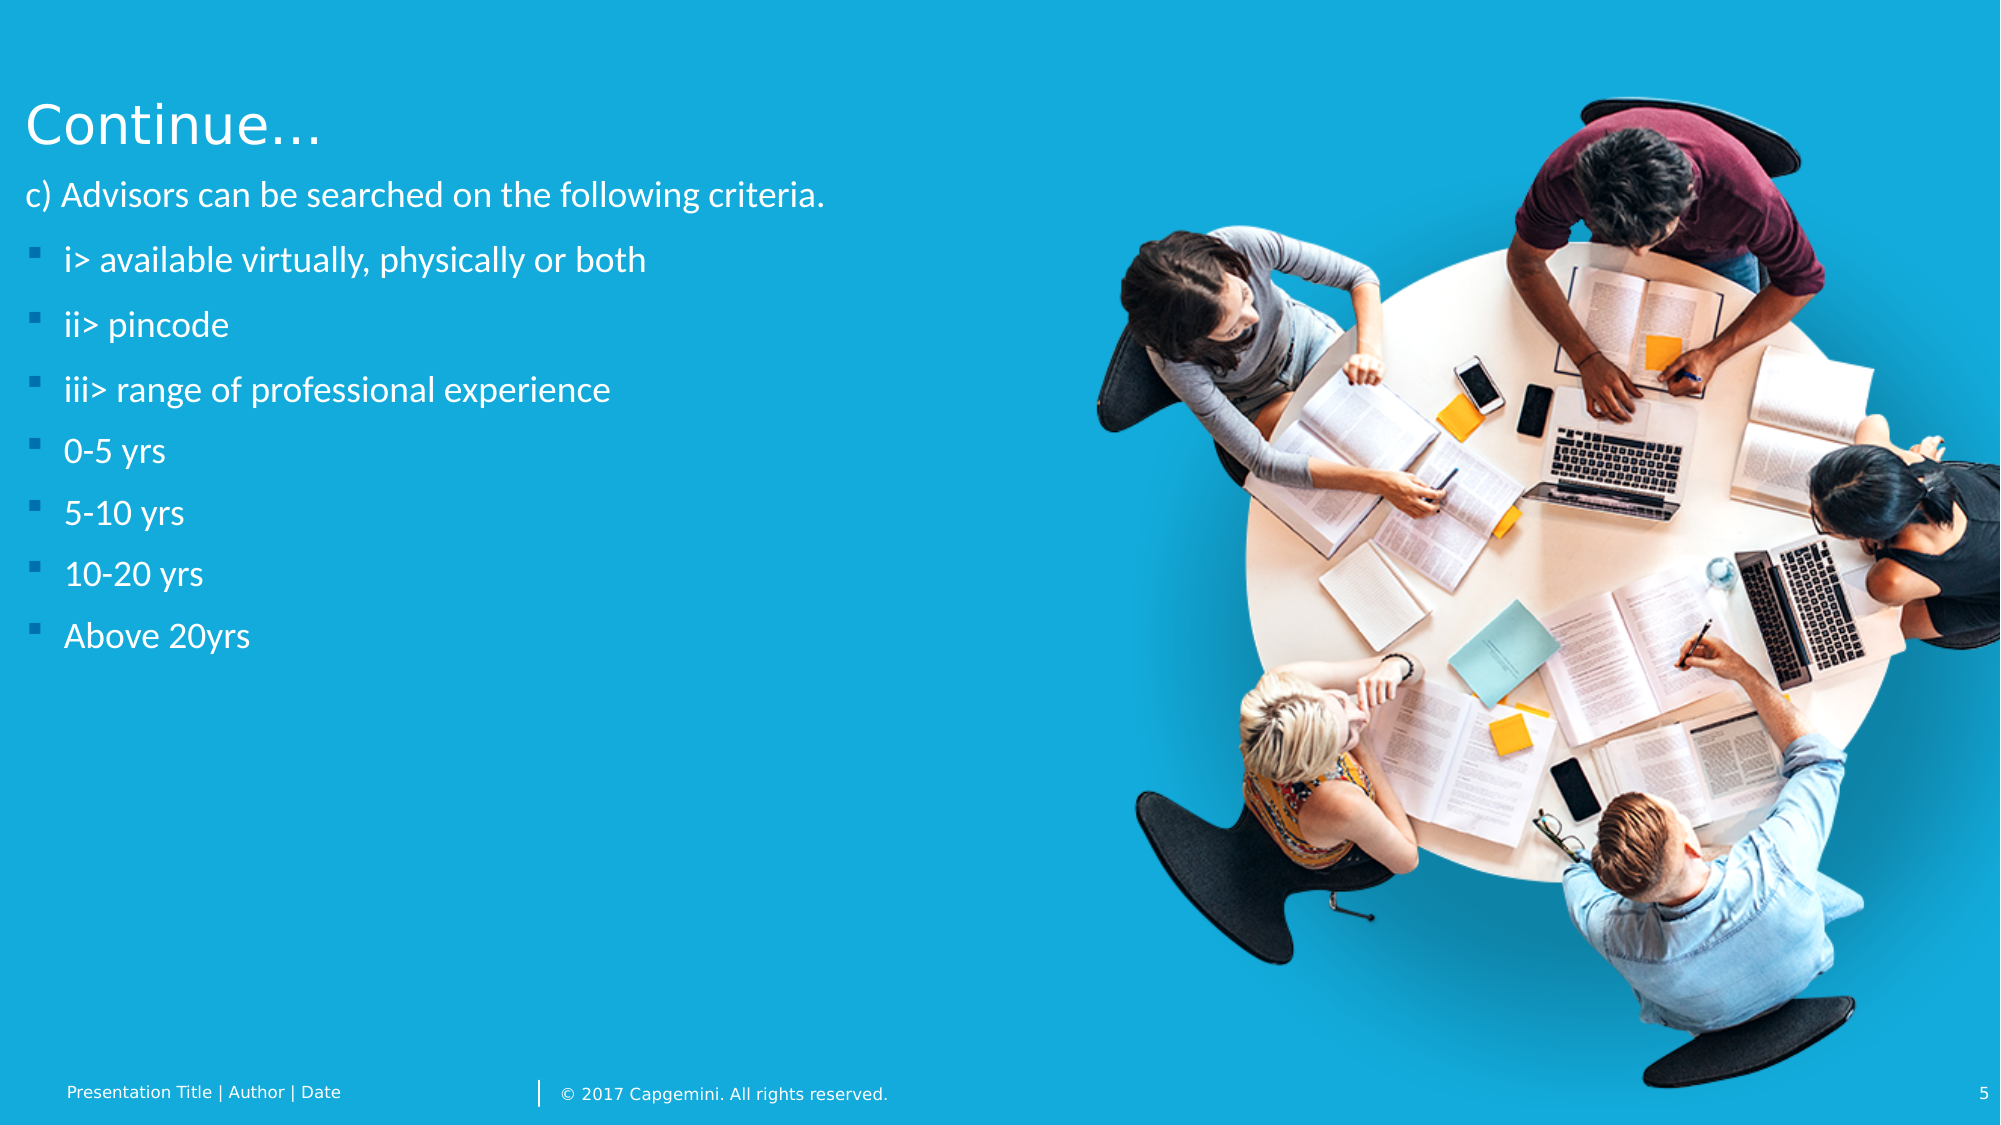

# Continue…
c) Advisors can be searched on the following criteria.
i> available virtually, physically or both
ii> pincode
iii> range of professional experience
0-5 yrs
5-10 yrs
10-20 yrs
Above 20yrs